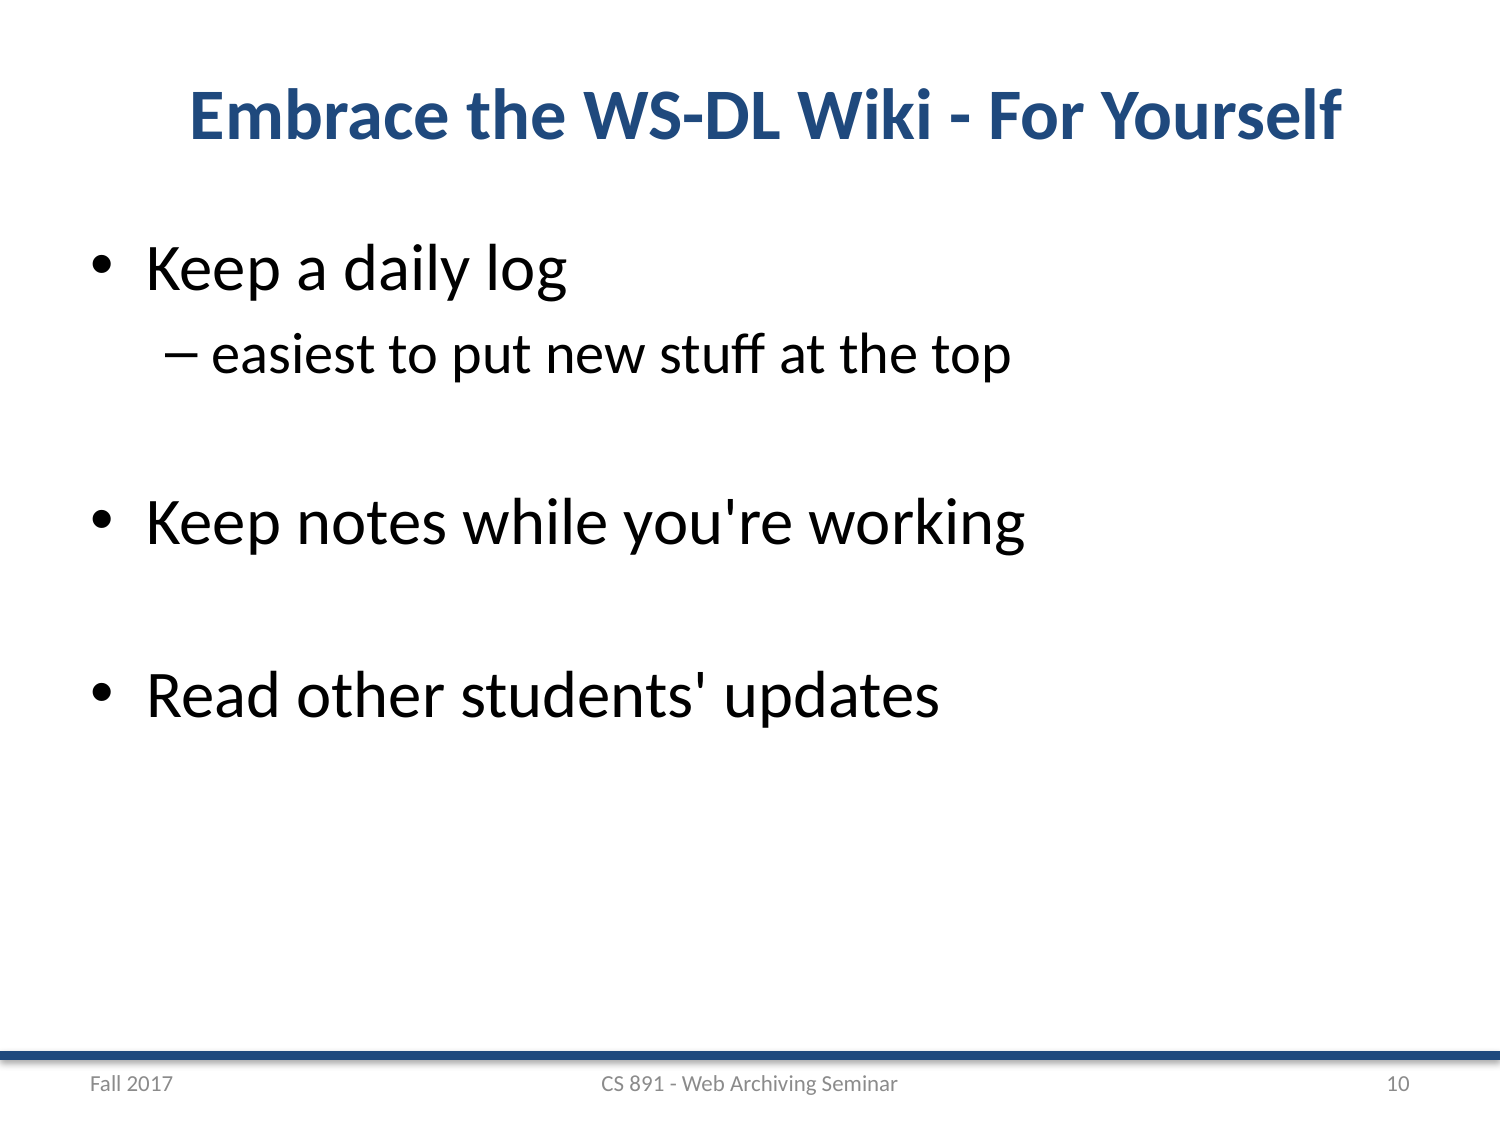

# Embrace the WS-DL Wiki - For Yourself
Keep a daily log
easiest to put new stuff at the top

Keep notes while you're working

Read other students' updates
Fall 2017
CS 891 - Web Archiving Seminar
10